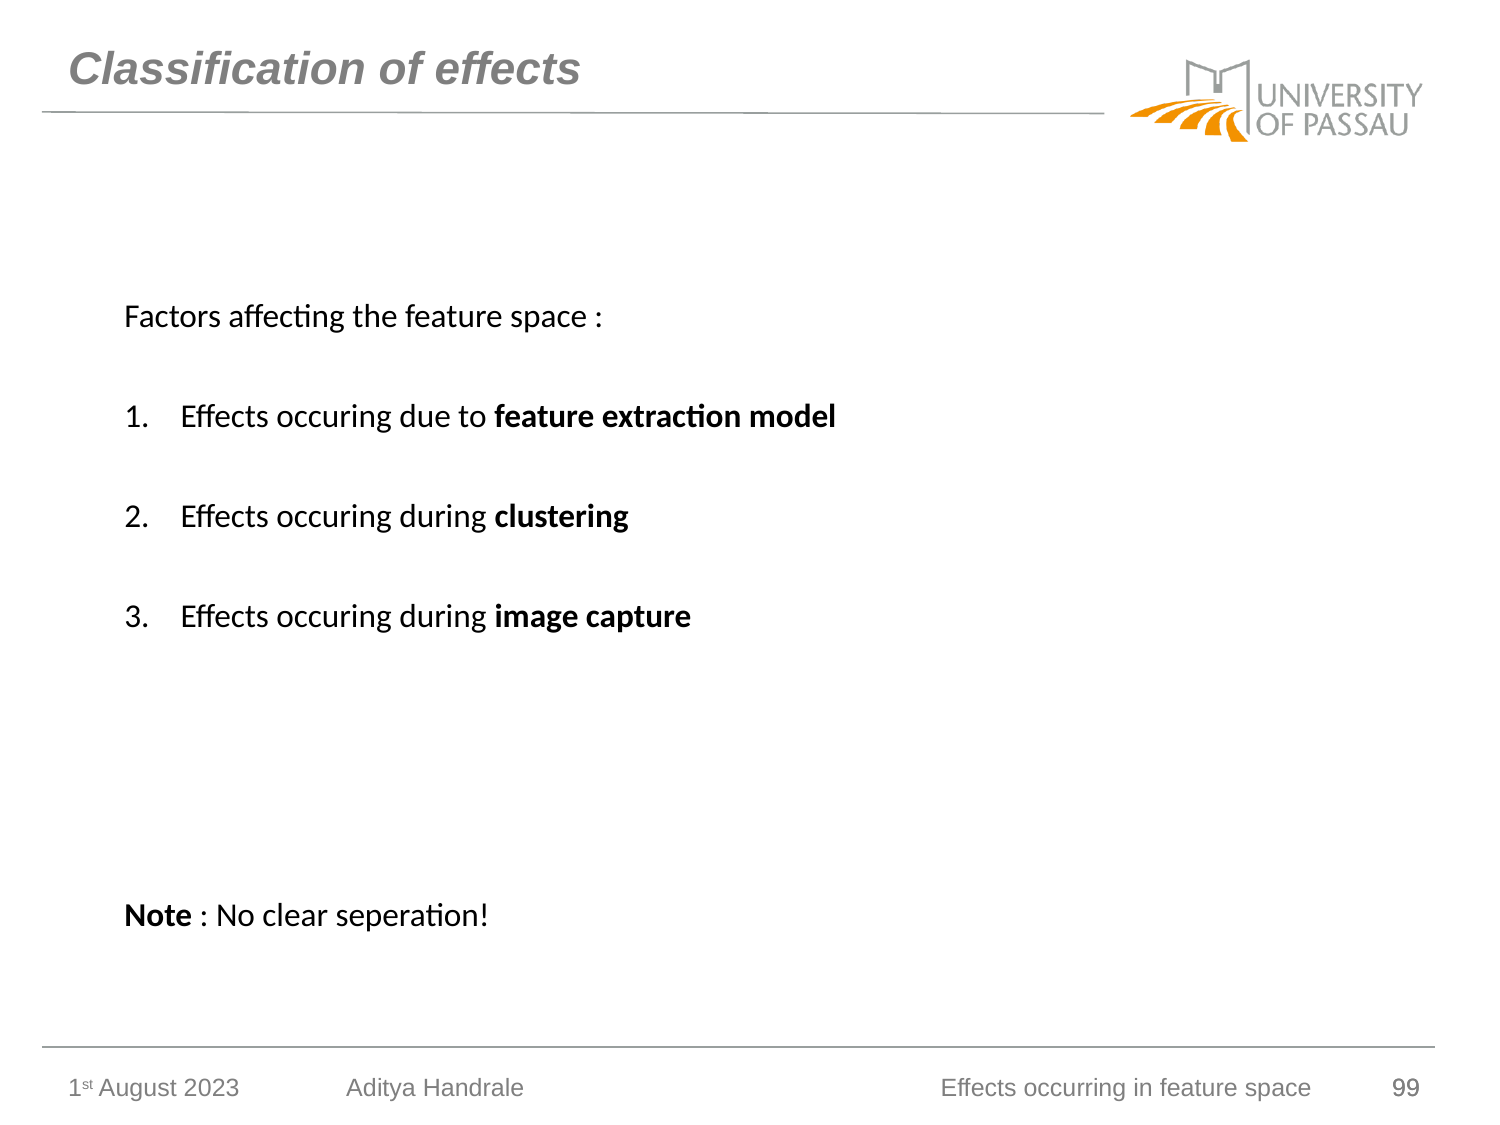

# Classification of effects
Factors affecting the feature space :
Effects occuring due to feature extraction model
Effects occuring during clustering
Effects occuring during image capture

Note : No clear seperation!
1st August 2023
Aditya Handrale
Effects occurring in feature space
99
99